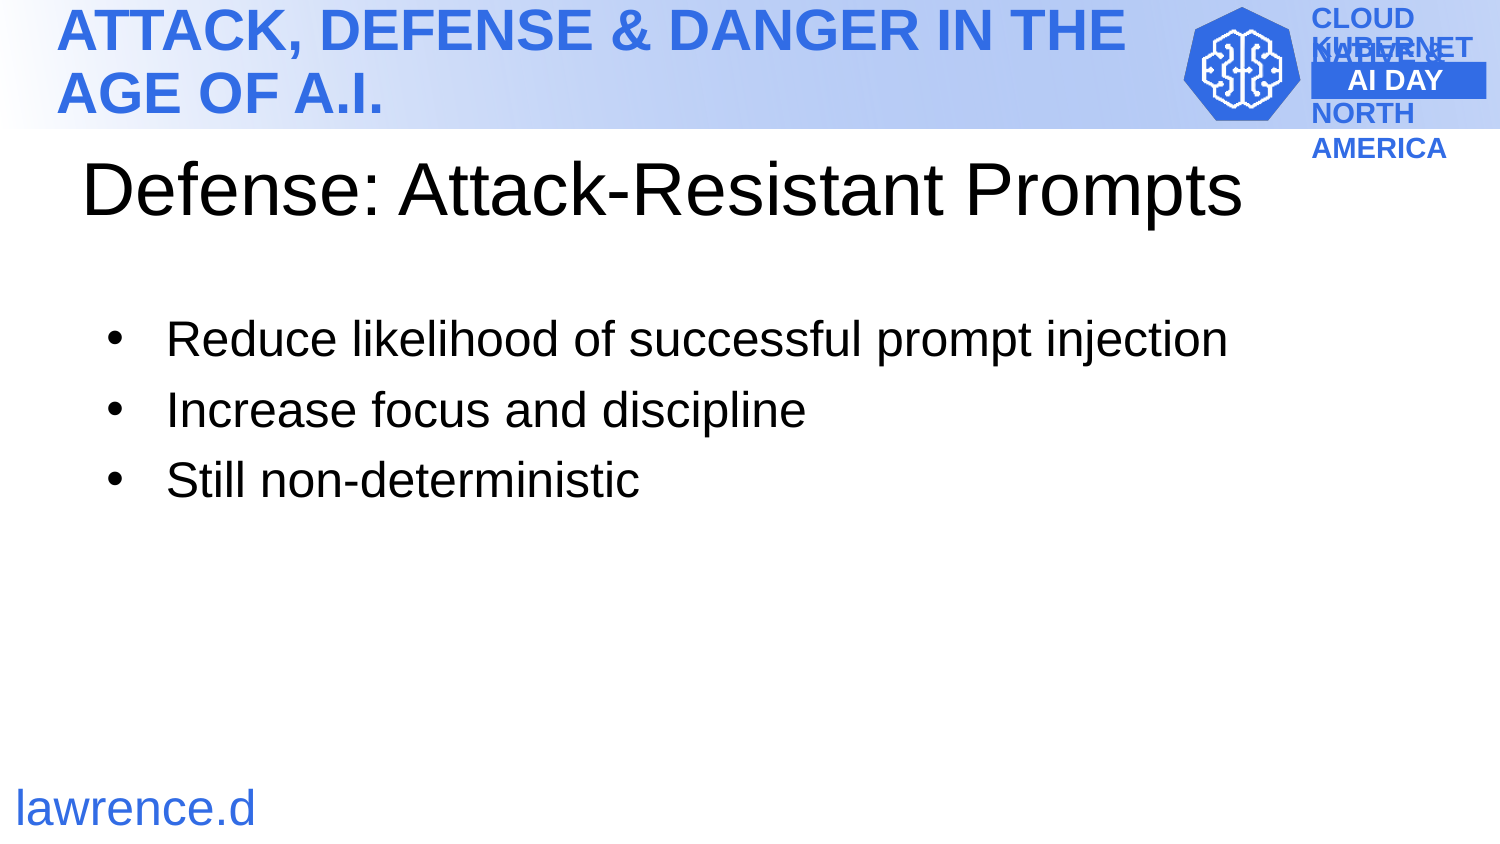

Defense: Attack-Resistant Prompts

Reduce likelihood of successful prompt injection
Increase focus and discipline
Still non-deterministic